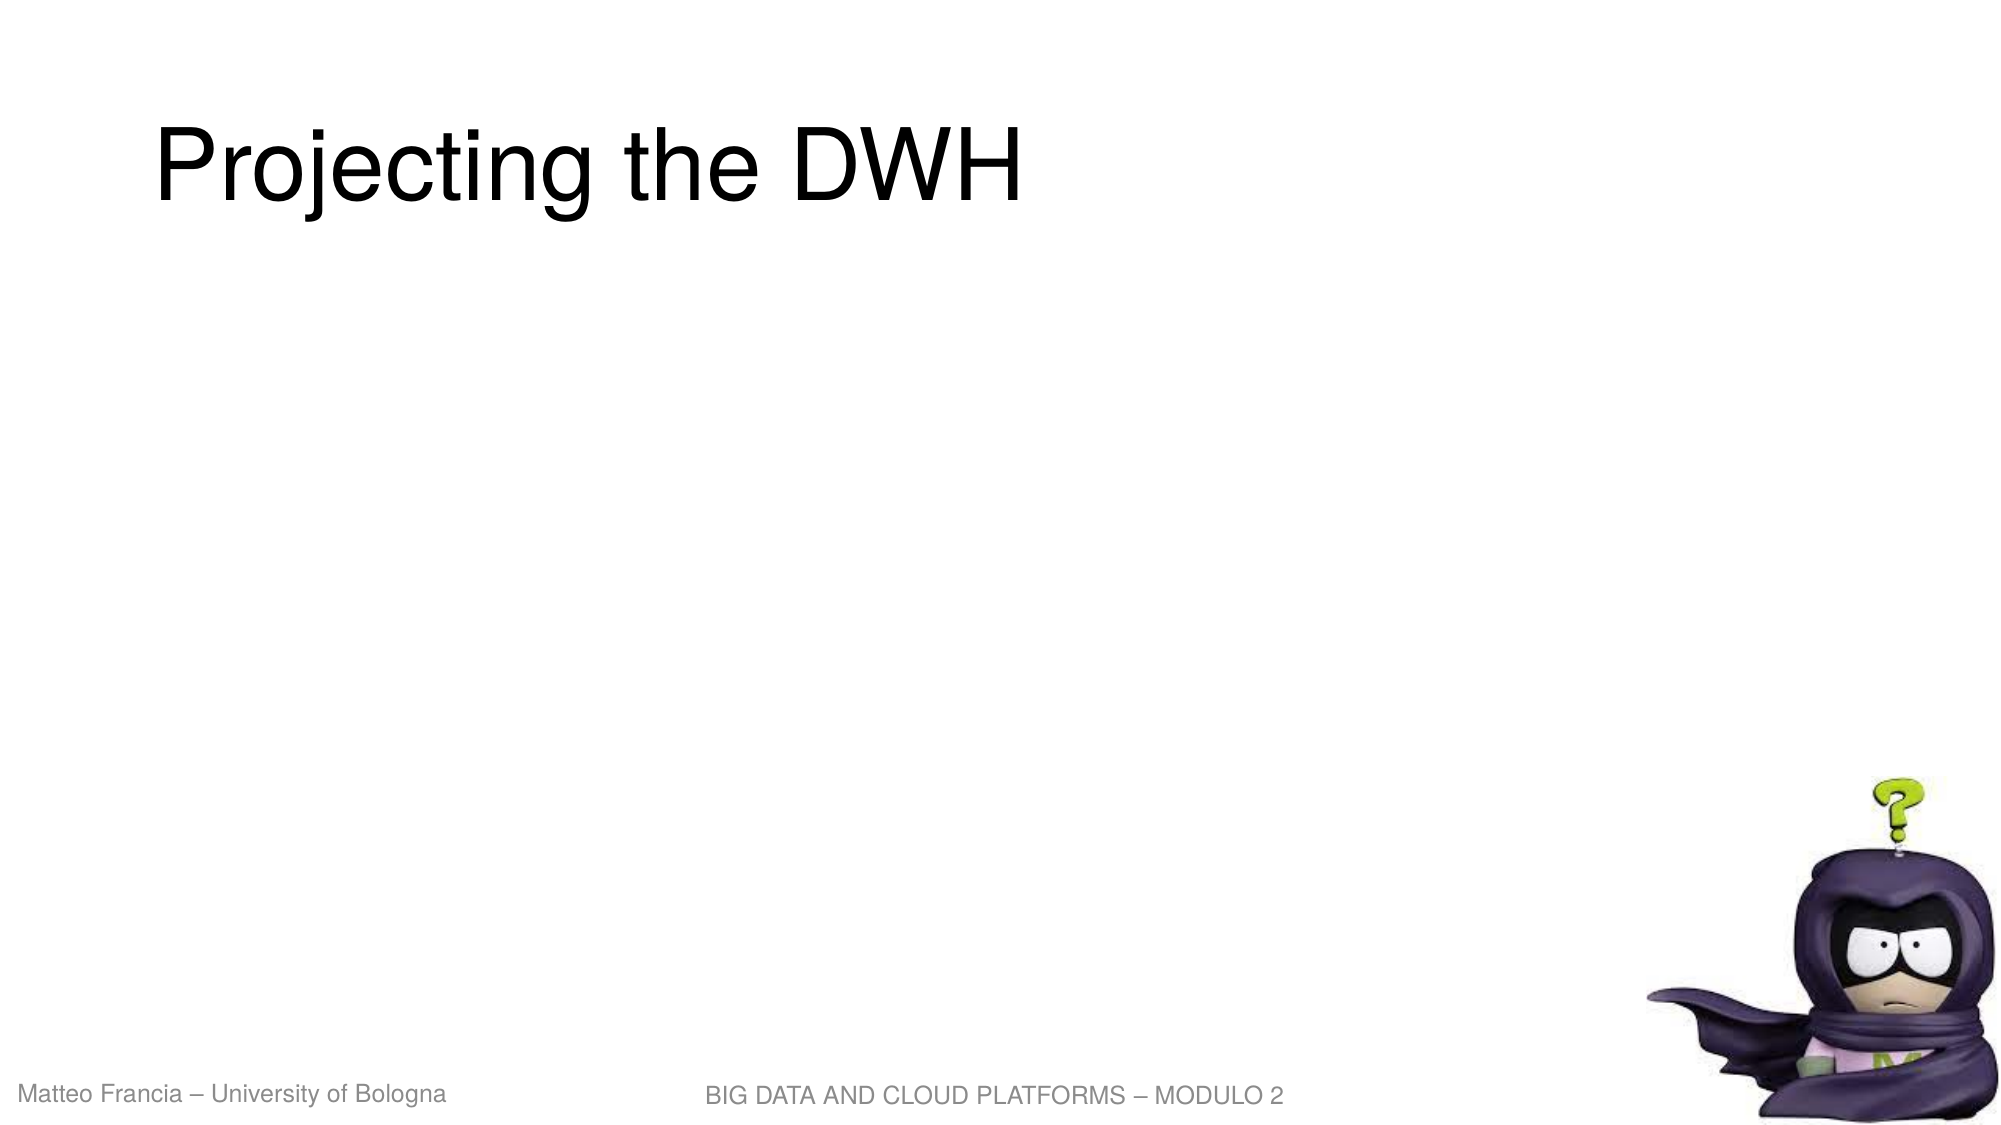

# Projecting the DWH

193
Matteo Francia – University of Bologna